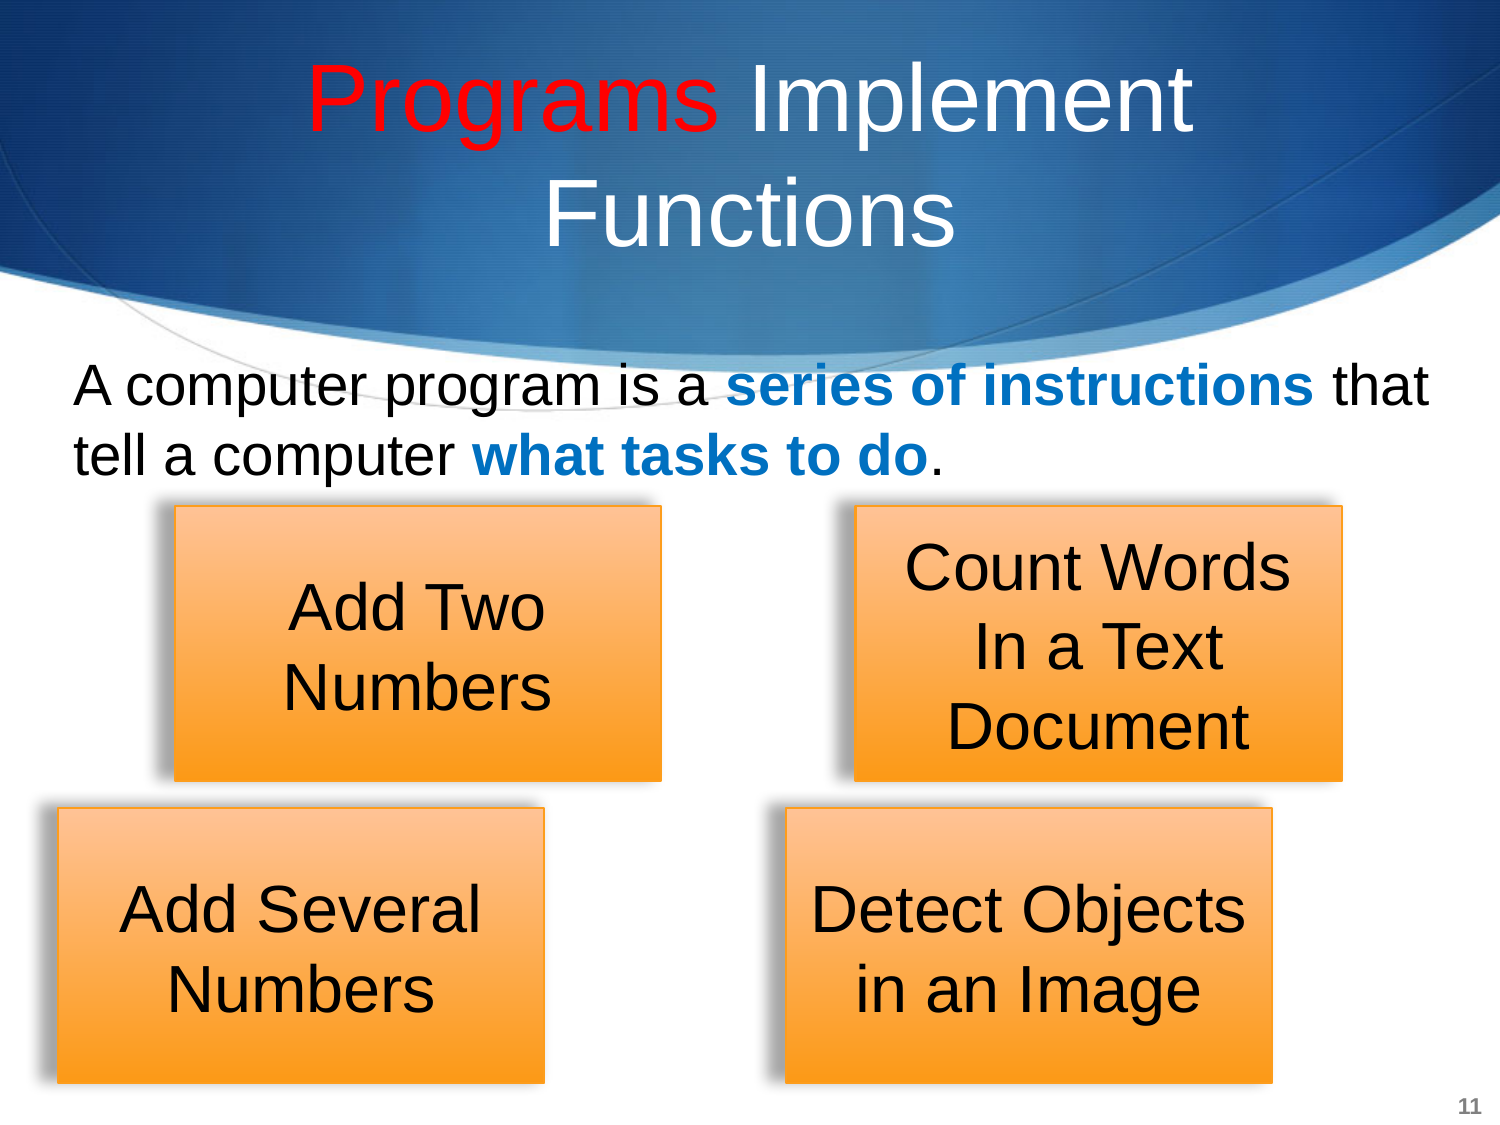

# Programs Implement Functions
A computer program is a series of instructions that tell a computer what tasks to do.
Add Two Numbers
Count Words
In a Text Document
Add Several Numbers
Detect Objects in an Image
11